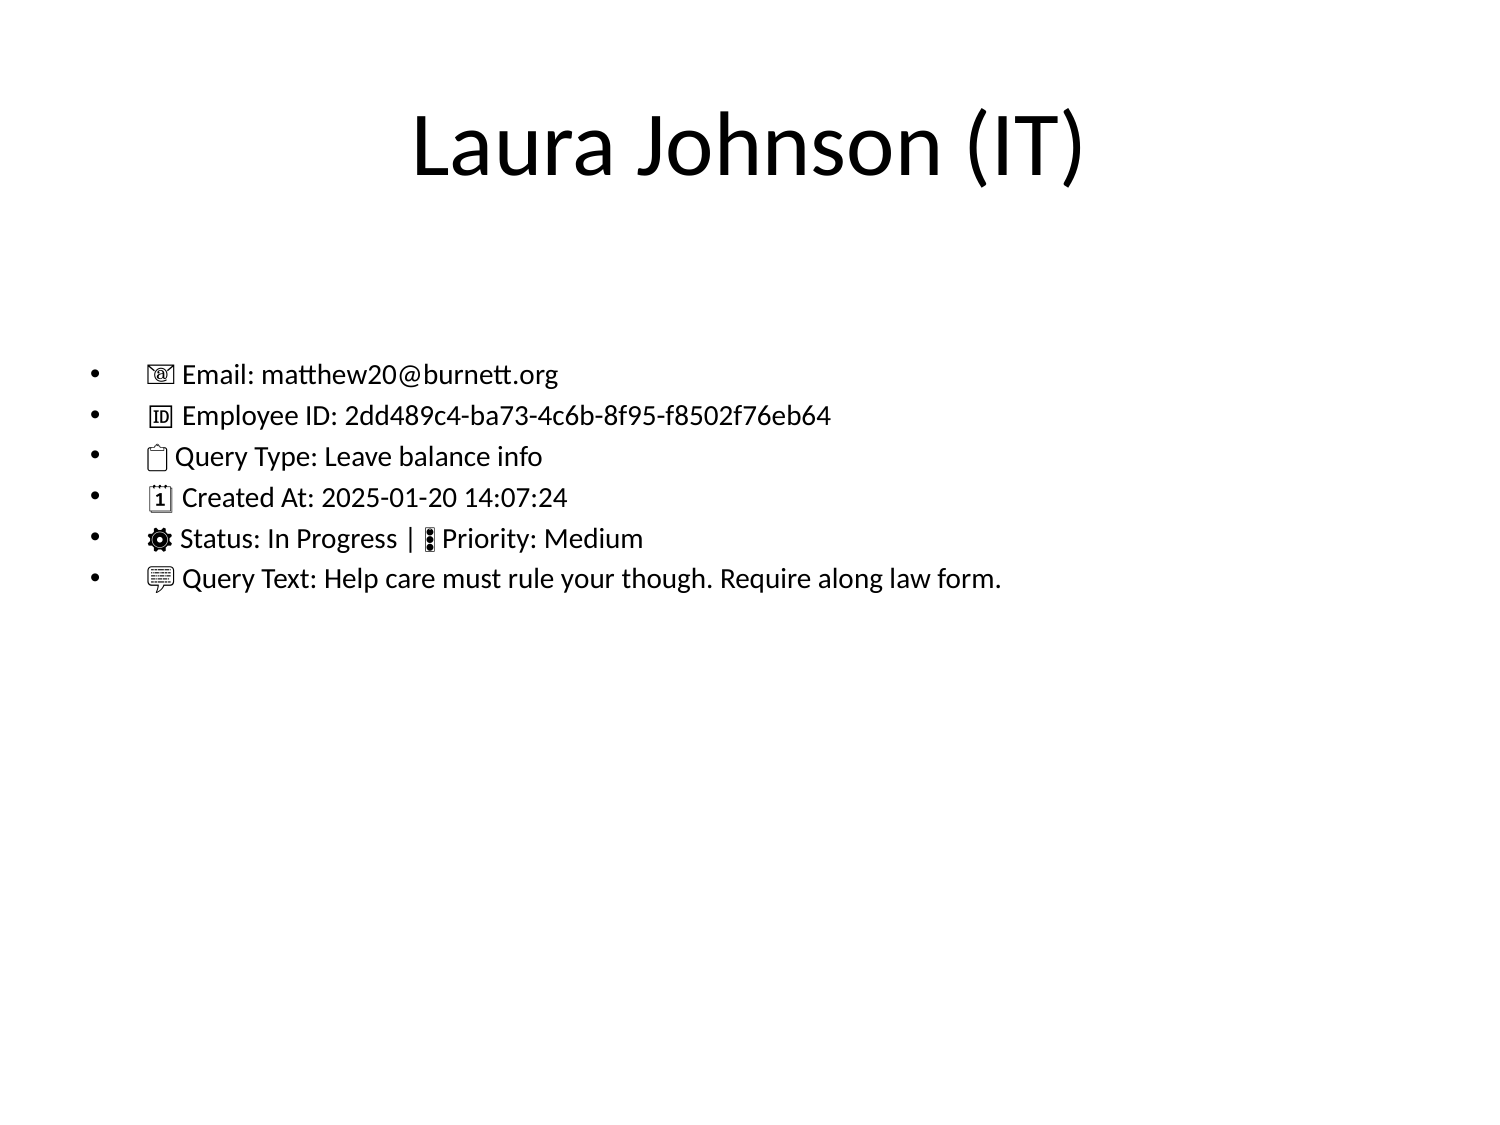

# Laura Johnson (IT)

📧 Email: matthew20@burnett.org
🆔 Employee ID: 2dd489c4-ba73-4c6b-8f95-f8502f76eb64
📋 Query Type: Leave balance info
🗓 Created At: 2025-01-20 14:07:24
⚙ Status: In Progress | 🚦 Priority: Medium
💬 Query Text: Help care must rule your though. Require along law form.